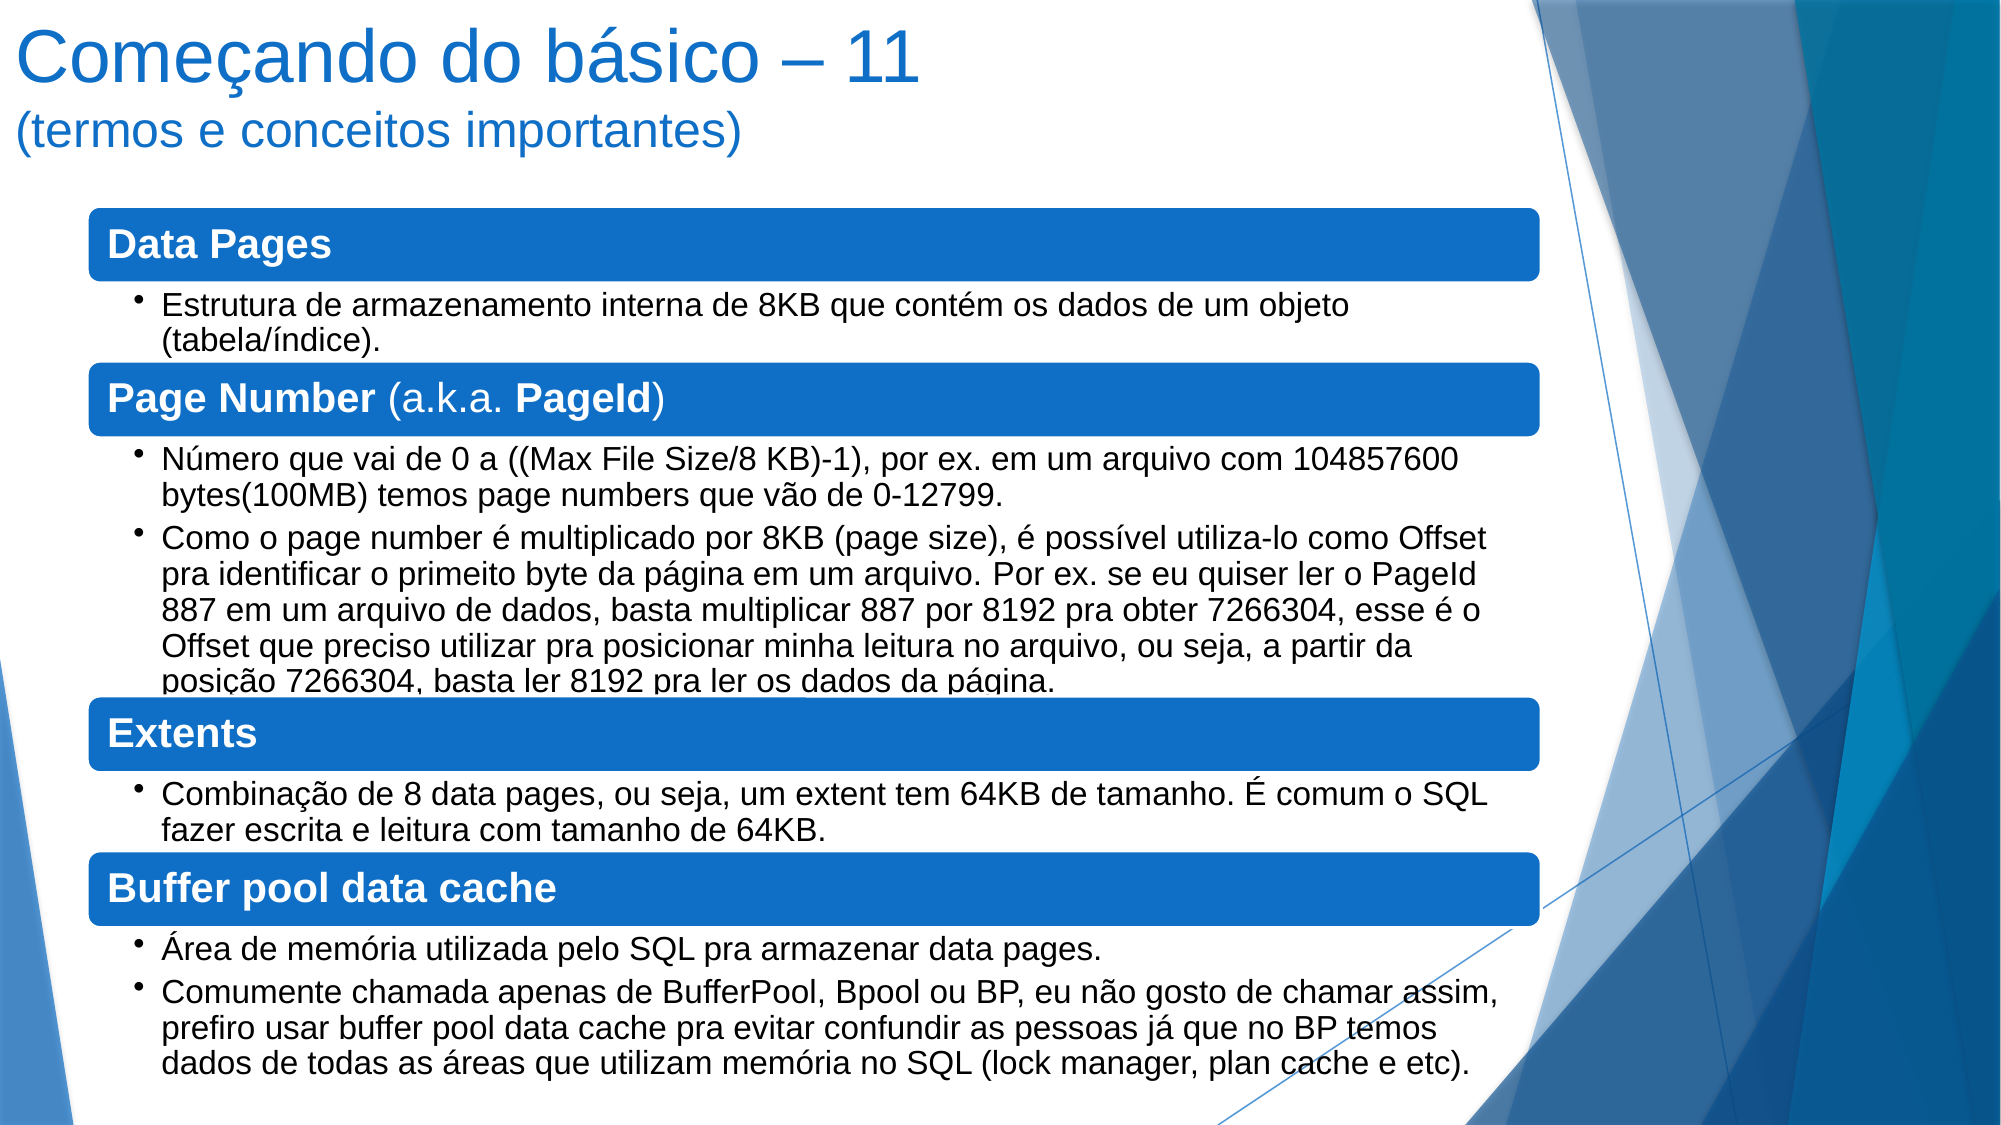

# Começando do básico – 11 (termos e conceitos importantes)
Data Pages
Estrutura de armazenamento interna de 8KB que contém os dados de um objeto (tabela/índice).
Page Number (a.k.a. PageId)
Número que vai de 0 a ((Max File Size/8 KB)-1), por ex. em um arquivo com 104857600 bytes(100MB) temos page numbers que vão de 0-12799.
Como o page number é multiplicado por 8KB (page size), é possível utiliza-lo como Offset pra identificar o primeito byte da página em um arquivo. Por ex. se eu quiser ler o PageId 887 em um arquivo de dados, basta multiplicar 887 por 8192 pra obter 7266304, esse é o Offset que preciso utilizar pra posicionar minha leitura no arquivo, ou seja, a partir da posição 7266304, basta ler 8192 pra ler os dados da página.
Extents
Combinação de 8 data pages, ou seja, um extent tem 64KB de tamanho. É comum o SQL fazer escrita e leitura com tamanho de 64KB.
Buffer pool data cache
Área de memória utilizada pelo SQL pra armazenar data pages.
Comumente chamada apenas de BufferPool, Bpool ou BP, eu não gosto de chamar assim, prefiro usar buffer pool data cache pra evitar confundir as pessoas já que no BP temos dados de todas as áreas que utilizam memória no SQL (lock manager, plan cache e etc).